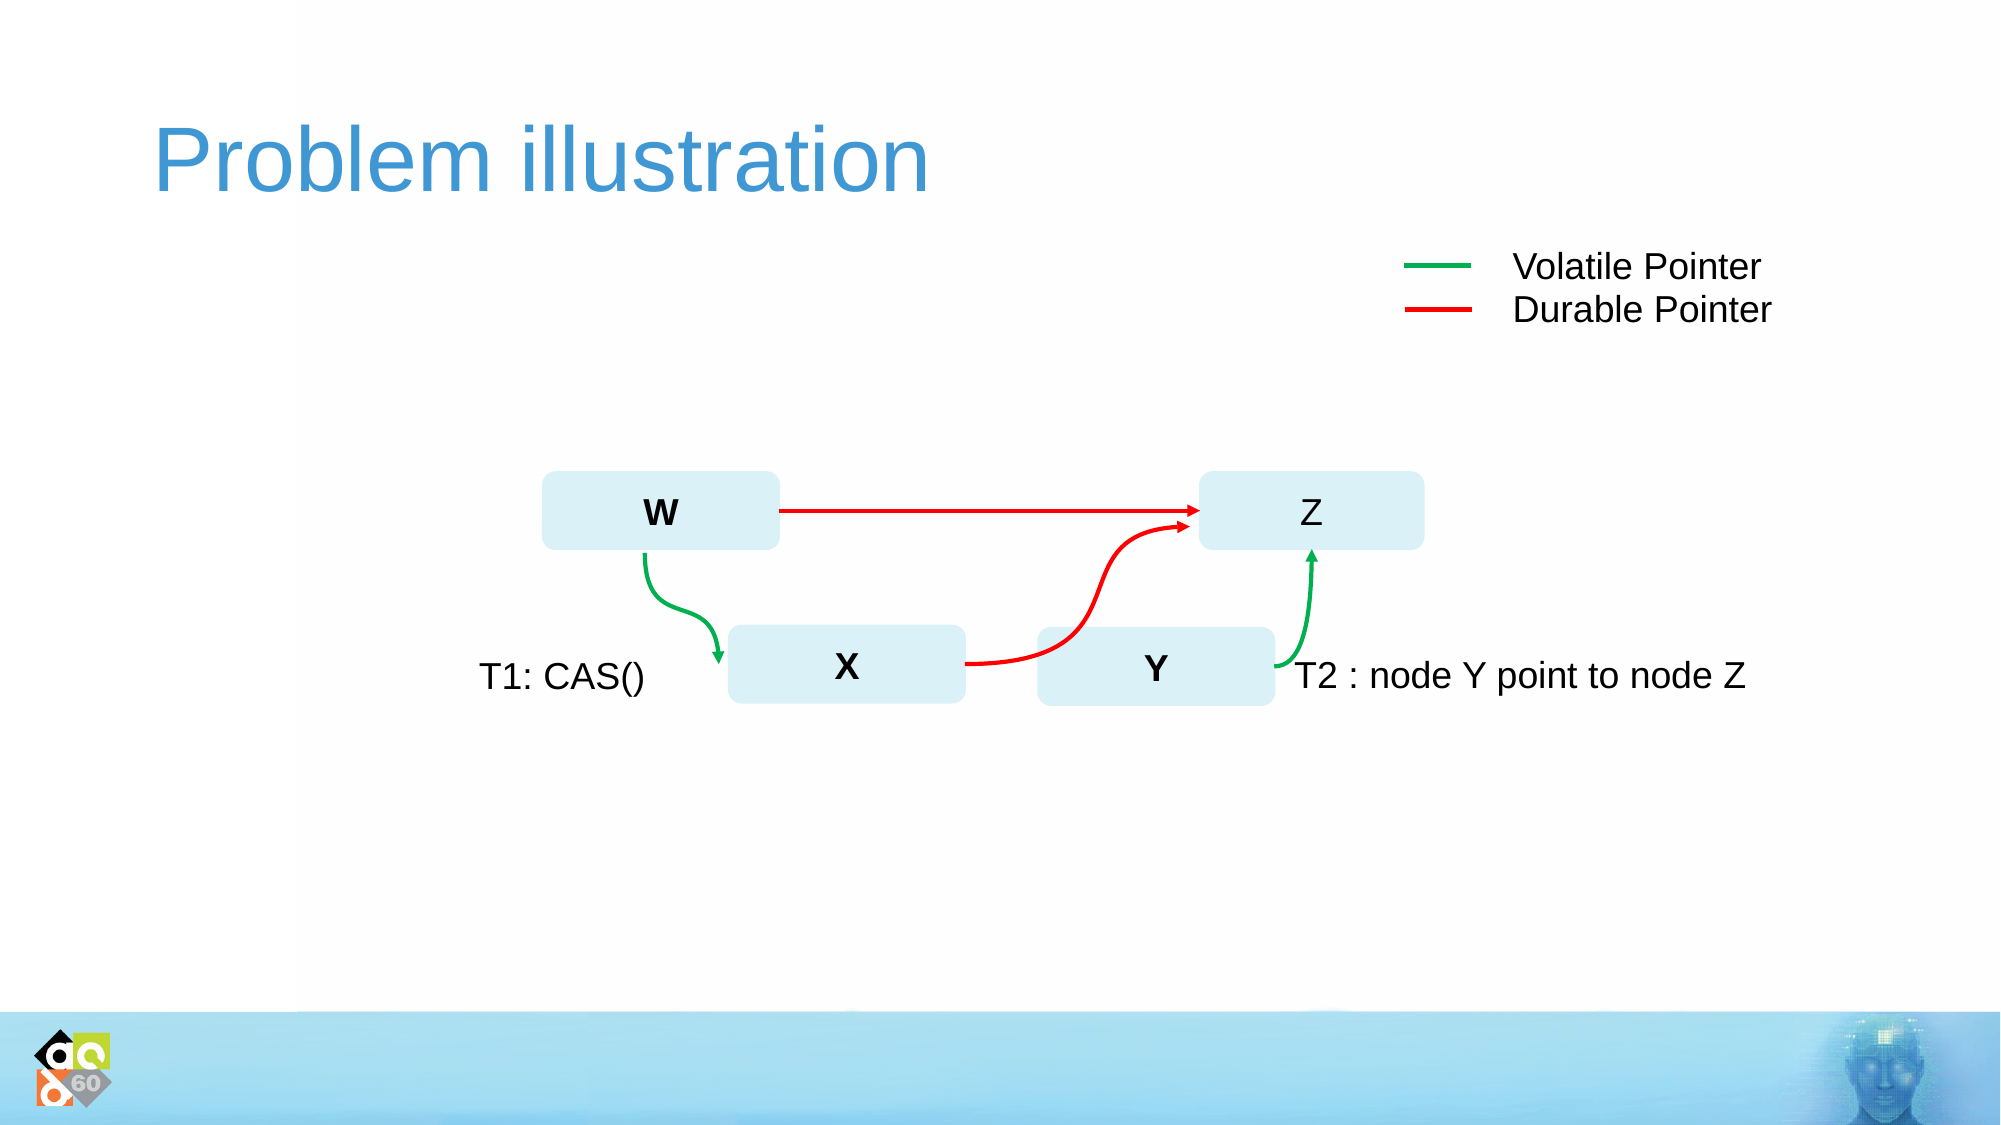

# Problem illustration
Volatile Pointer
Durable Pointer

W
Z
X
Y
T2 : node Y point to node Z
T1: CAS()